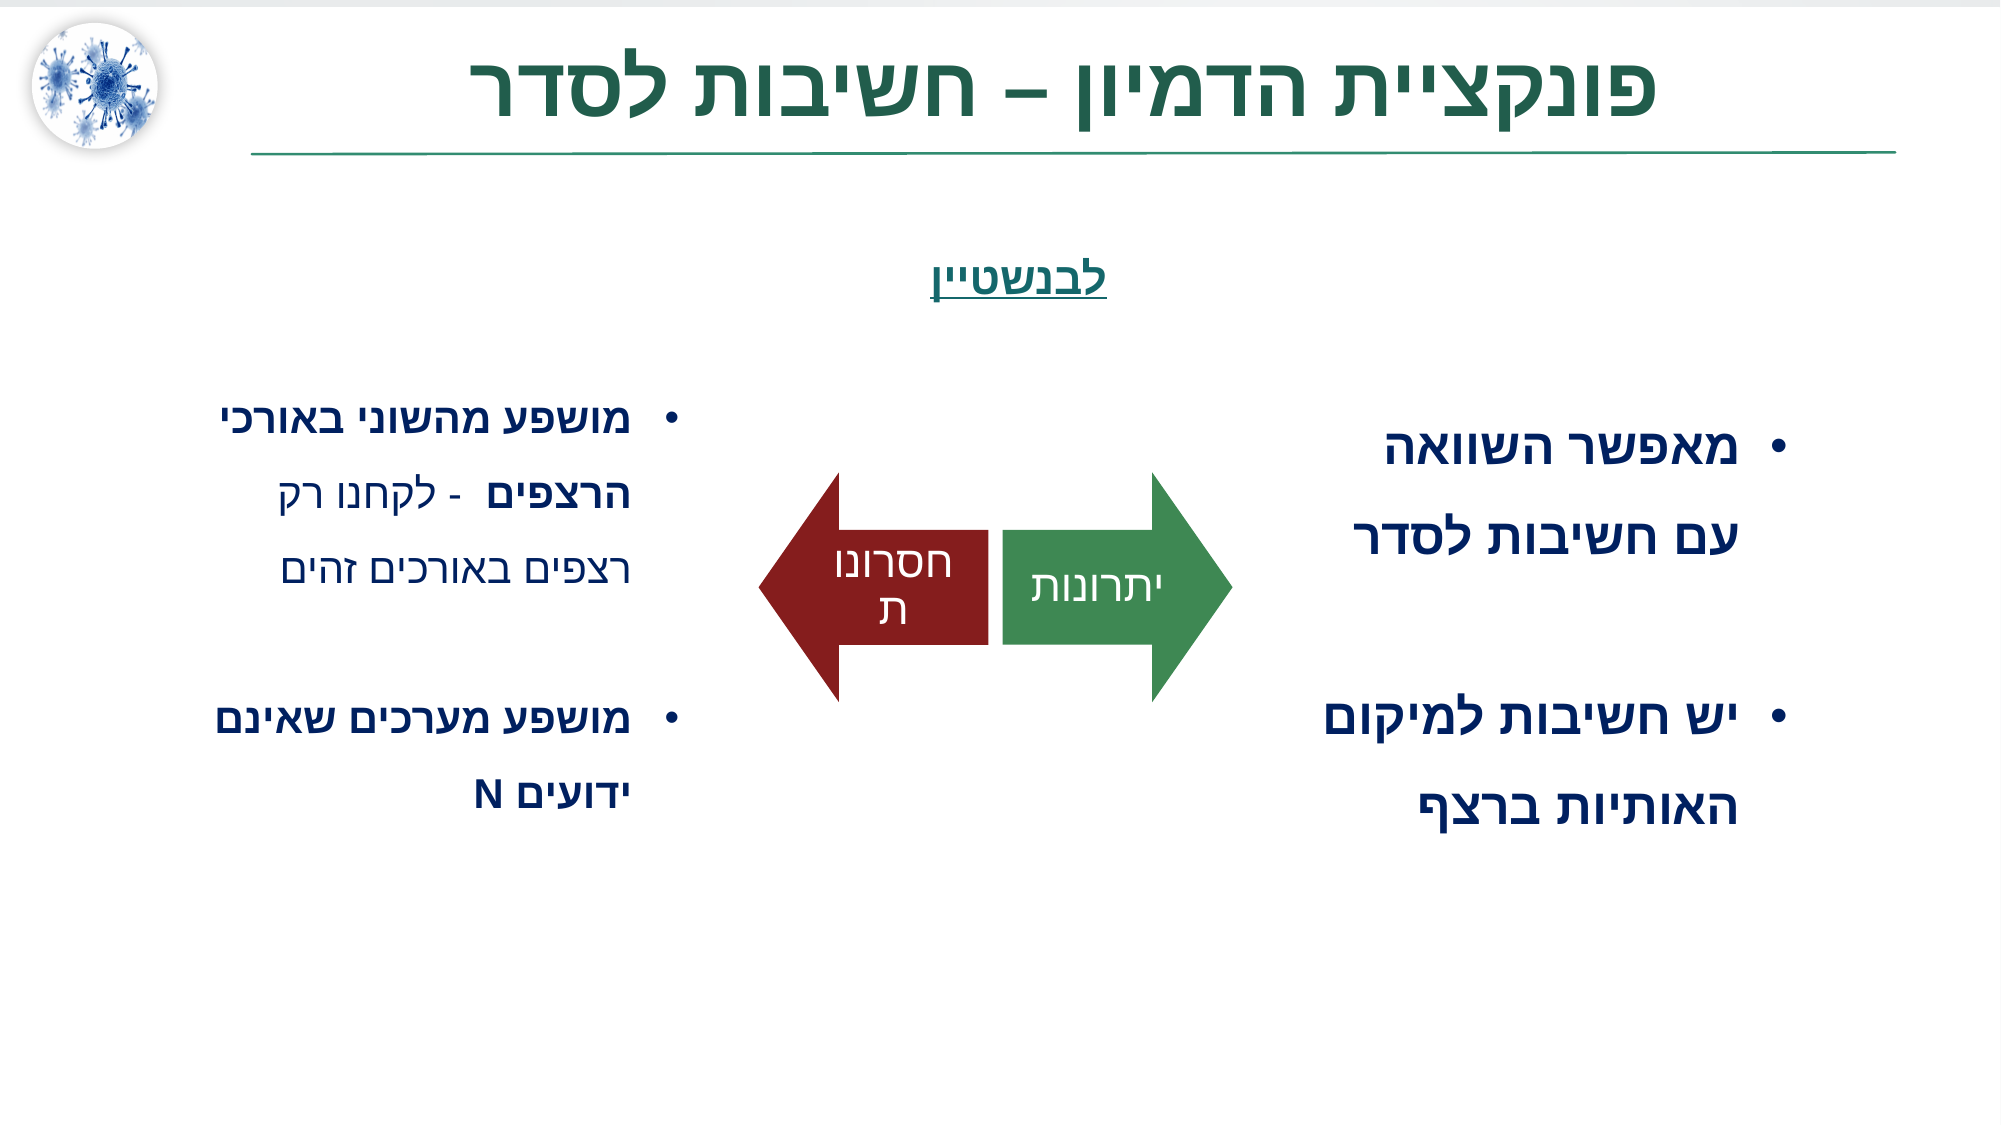

# פונקציית הדמיון – חשיבות לסדר
לבנשטיין
מושפע מהשוני באורכי הרצפים  - לקחנו רק רצפים באורכים זהים

מושפע מערכים שאינם ידועים N
מאפשר השוואה עם חשיבות לסדר

יש חשיבות למיקום האותיות ברצף
חסרונות
יתרונות